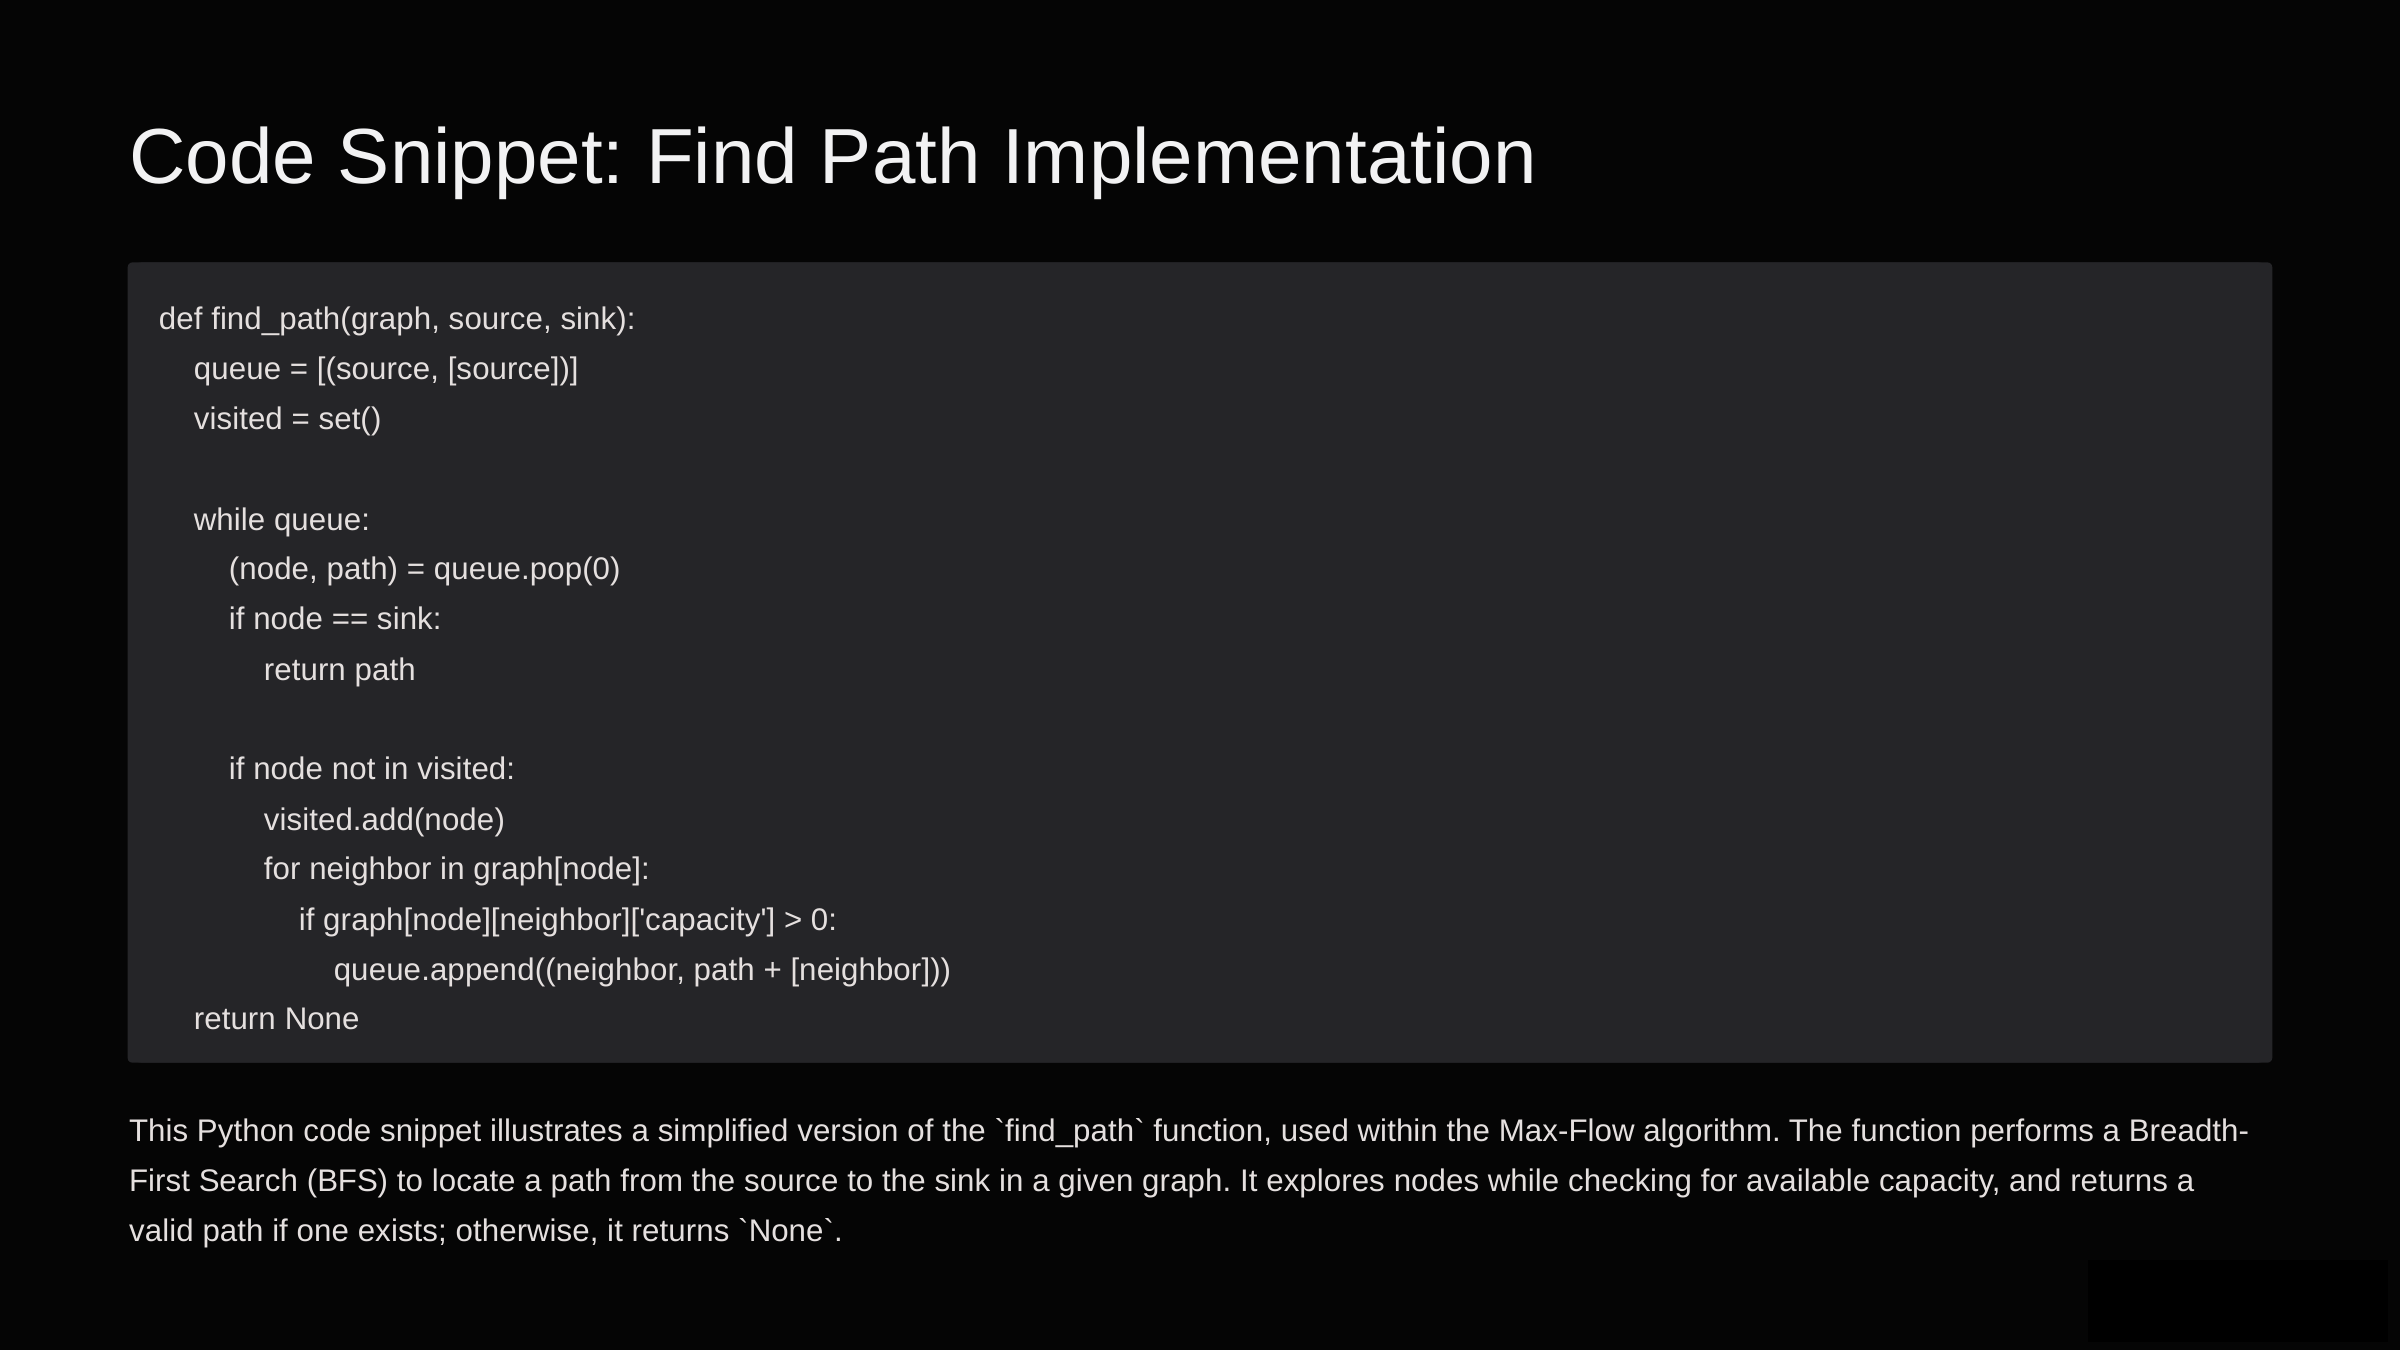

Code Snippet: Find Path Implementation

def find_path(graph, source, sink):
    queue = [(source, [source])]
    visited = set()

    while queue:
        (node, path) = queue.pop(0)
        if node == sink:
            return path

        if node not in visited:
            visited.add(node)
            for neighbor in graph[node]:
                if graph[node][neighbor]['capacity'] > 0:
                    queue.append((neighbor, path + [neighbor]))
    return None
This Python code snippet illustrates a simplified version of the `find_path` function, used within the Max-Flow algorithm. The function performs a Breadth-First Search (BFS) to locate a path from the source to the sink in a given graph. It explores nodes while checking for available capacity, and returns a valid path if one exists; otherwise, it returns `None`.